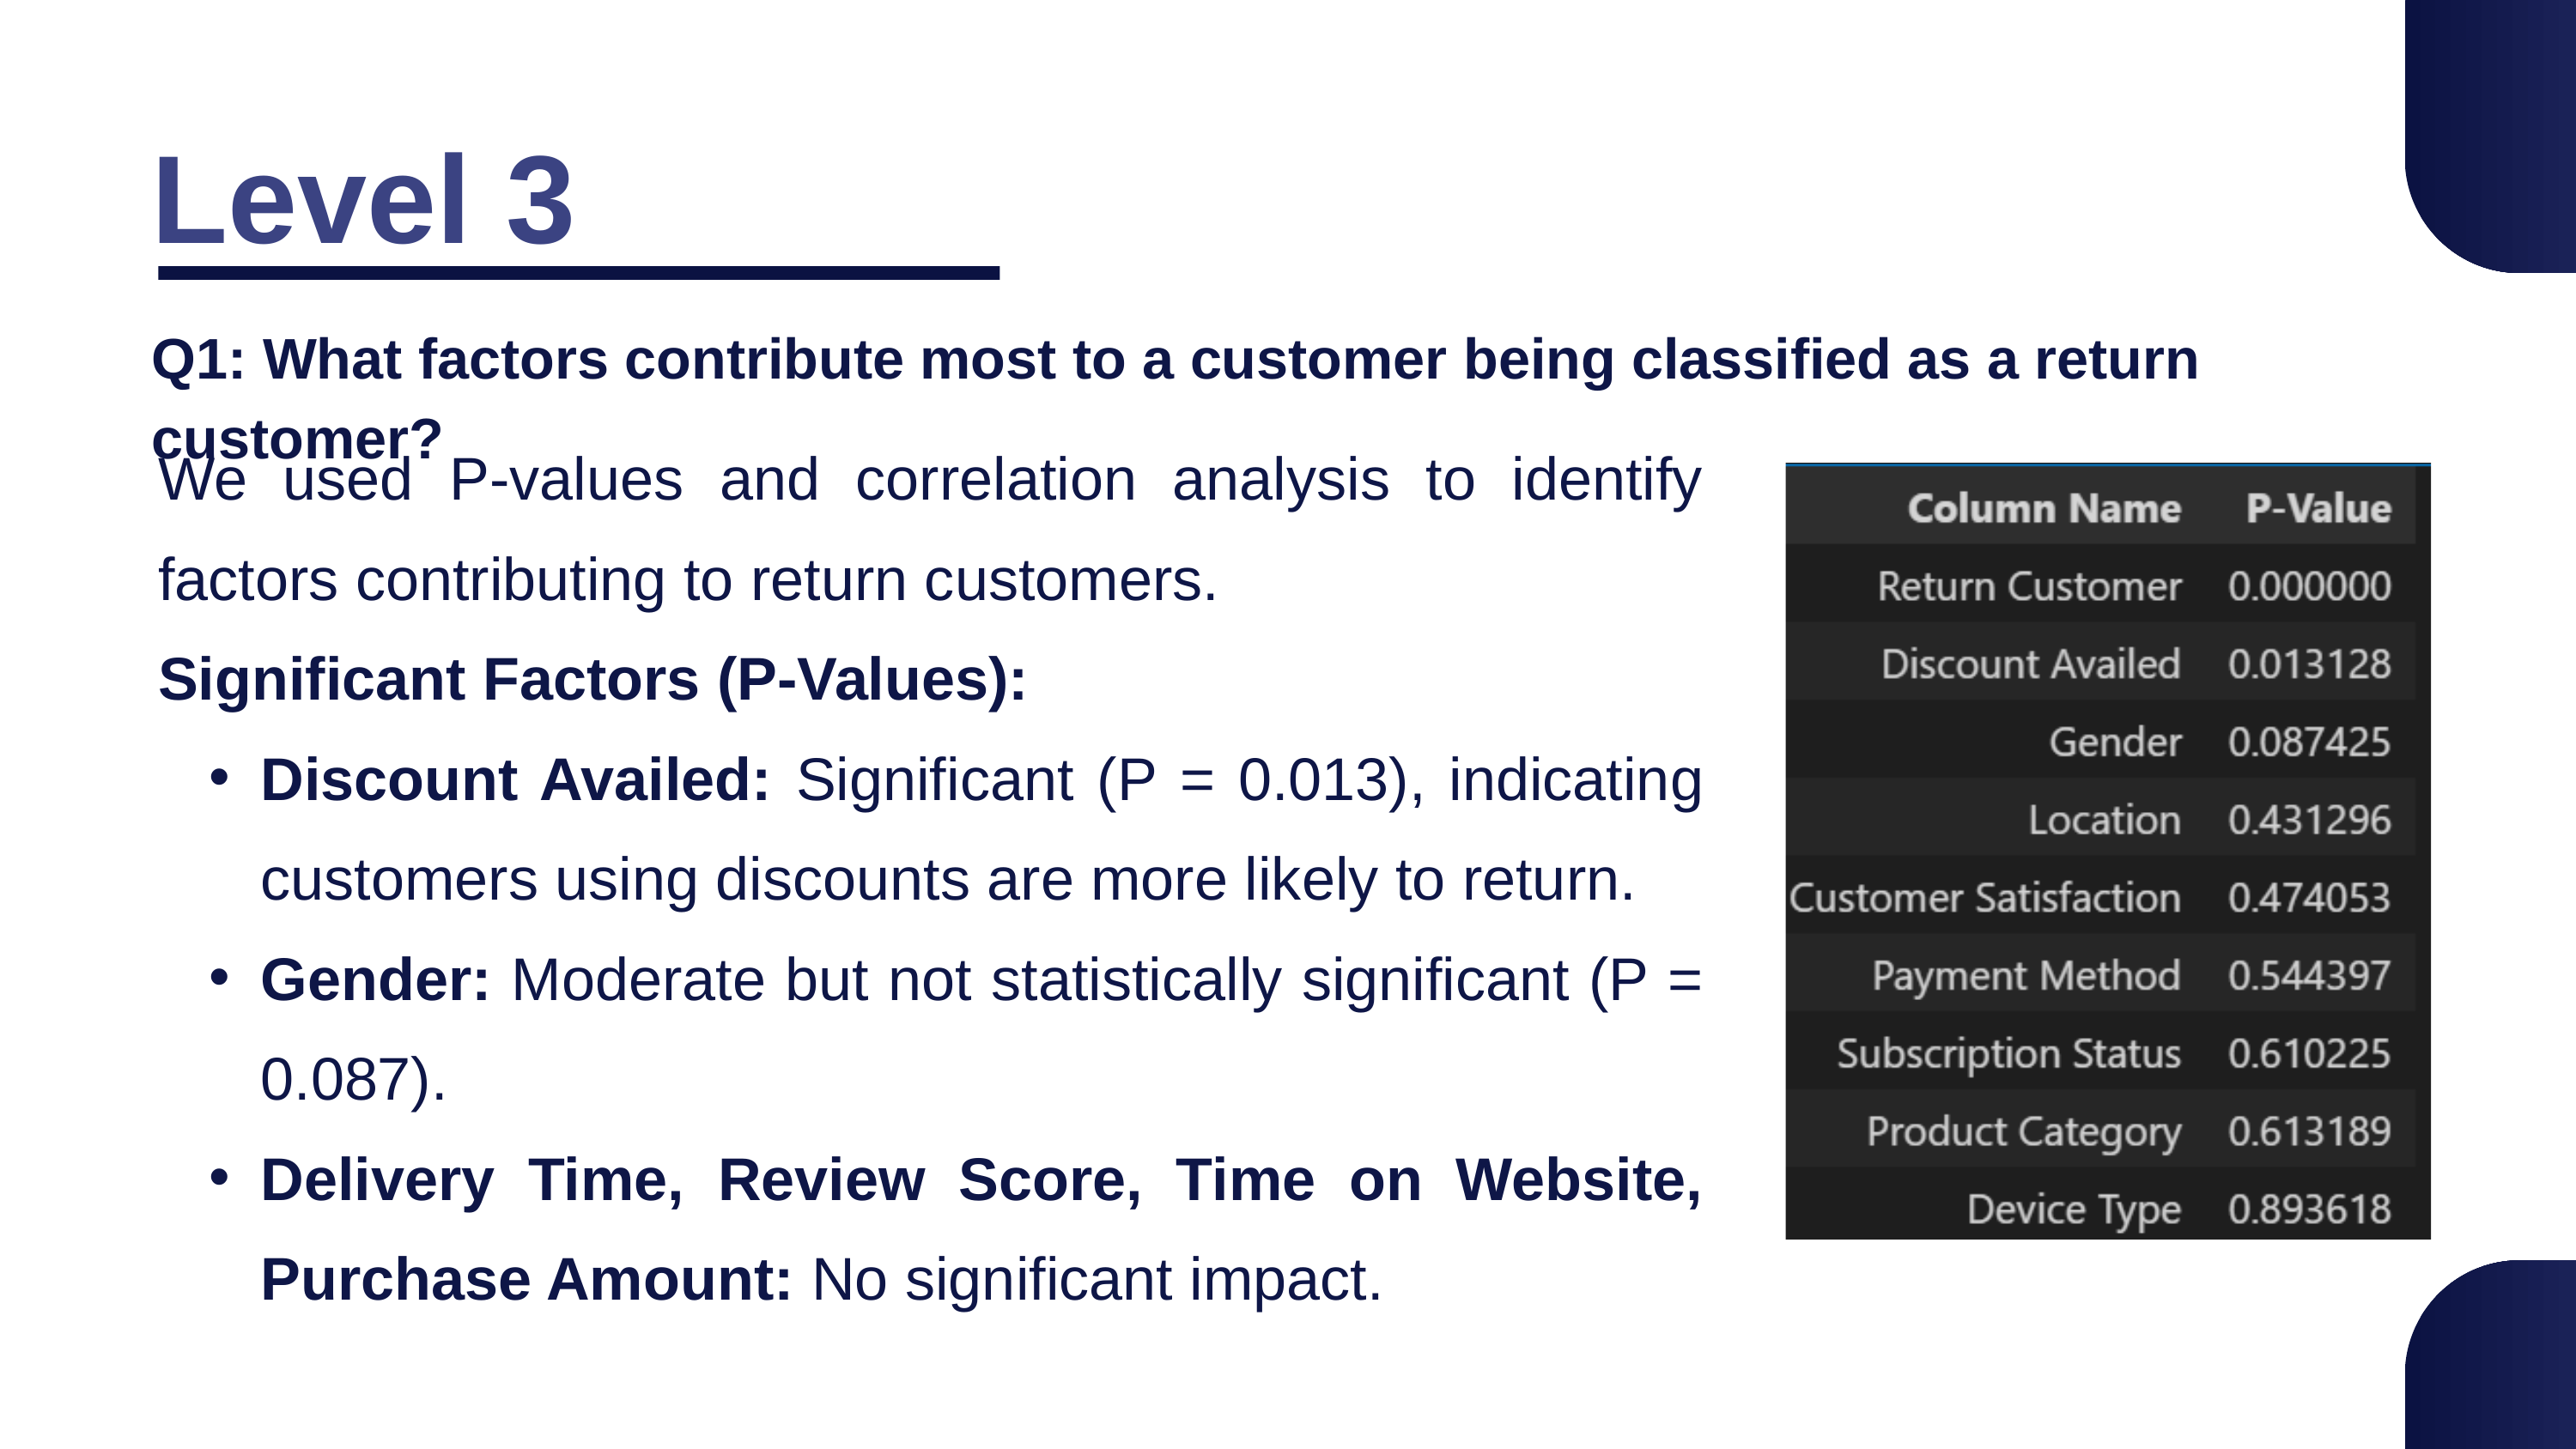

Level 3

Q1: What factors contribute most to a customer being classified as a return customer?
We used P-values and correlation analysis to identify factors contributing to return customers.
Significant Factors (P-Values):
Discount Availed: Significant (P = 0.013), indicating customers using discounts are more likely to return.
Gender: Moderate but not statistically significant (P = 0.087).
Delivery Time, Review Score, Time on Website, Purchase Amount: No significant impact.